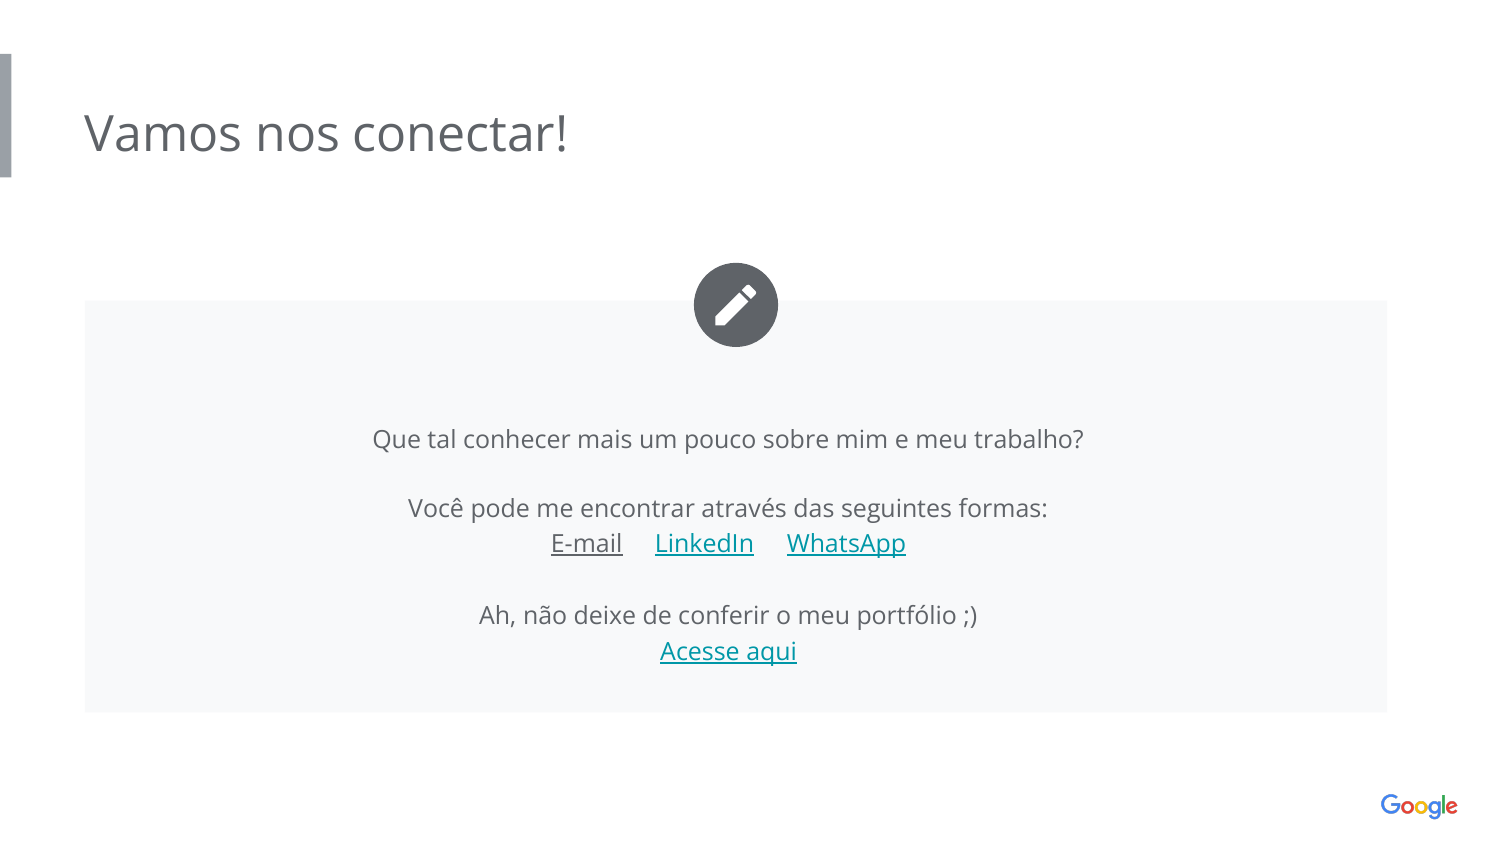

Insert a few sentences summarizing the next steps you would take with this project and why. Feel free to organize next steps in a bullet point list.
Vamos nos conectar!

Que tal conhecer mais um pouco sobre mim e meu trabalho?

Você pode me encontrar através das seguintes formas:
E-mail     LinkedIn     WhatsApp

Ah, não deixe de conferir o meu portfólio ;)
Acesse aqui